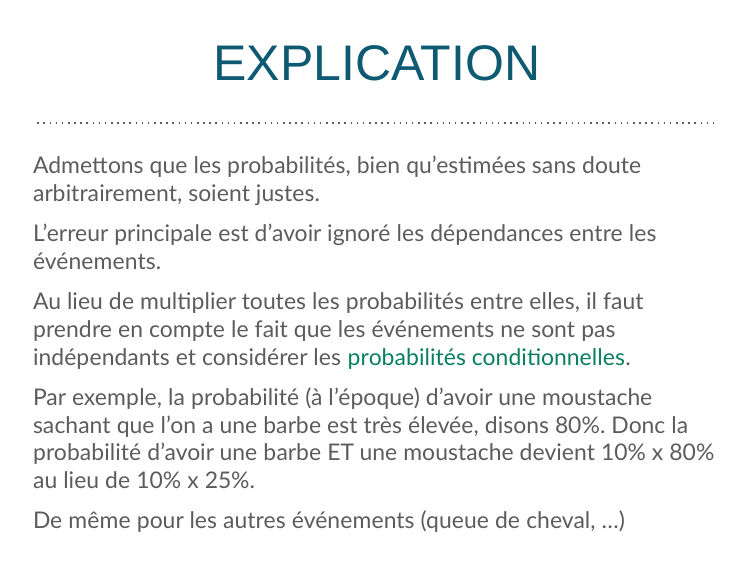

# EXPLICATION
Admettons que les probabilités, bien qu’estimées sans doute arbitrairement, soient justes.
L’erreur principale est d’avoir ignoré les dépendances entre les événements.
Au lieu de multiplier toutes les probabilités entre elles, il faut prendre en compte le fait que les événements ne sont pas indépendants et considérer les probabilités conditionnelles.
Par exemple, la probabilité (à l’époque) d’avoir une moustache sachant que l’on a une barbe est très élevée, disons 80%. Donc la probabilité d’avoir une barbe ET une moustache devient 10% x 80% au lieu de 10% x 25%.
De même pour les autres événements (queue de cheval, …)